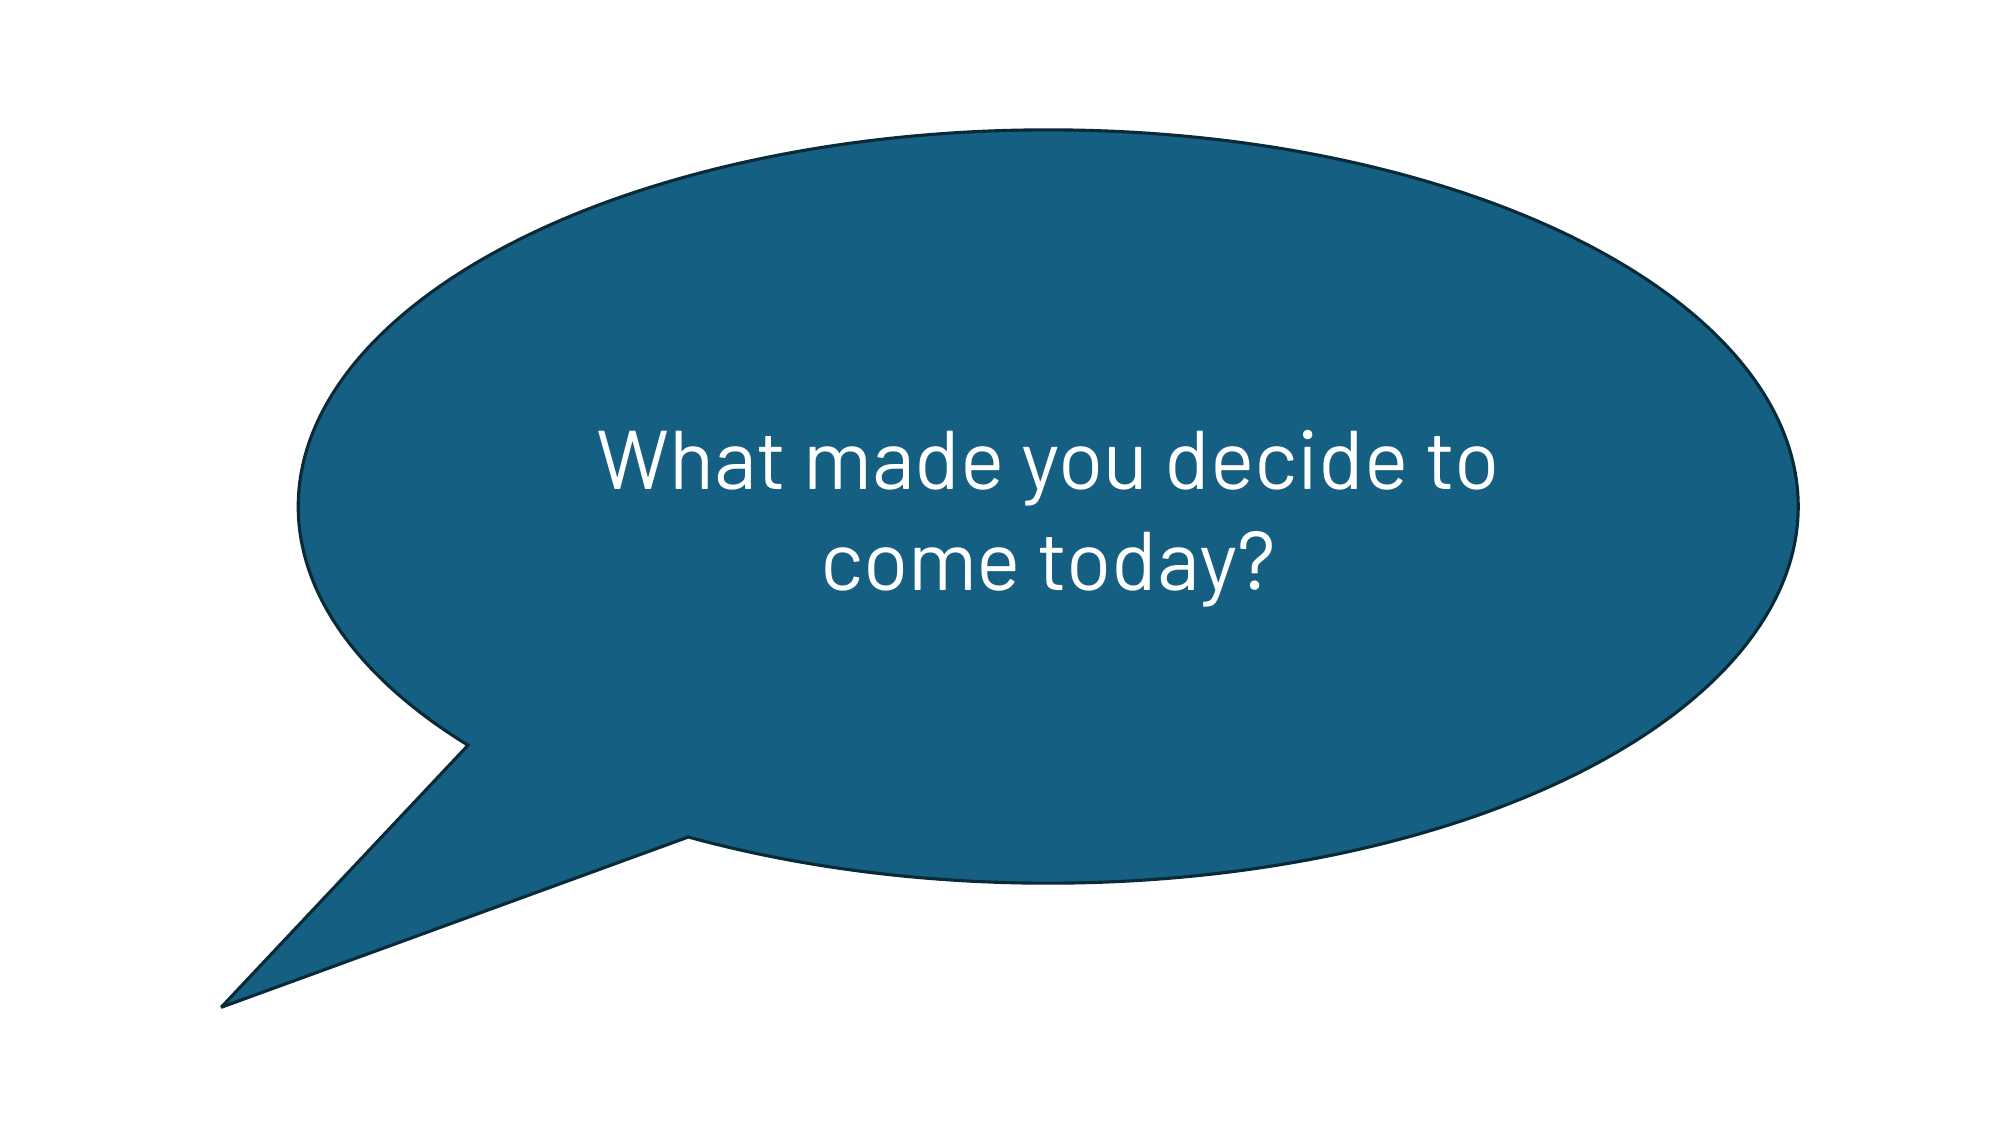

What made you decide to come today?